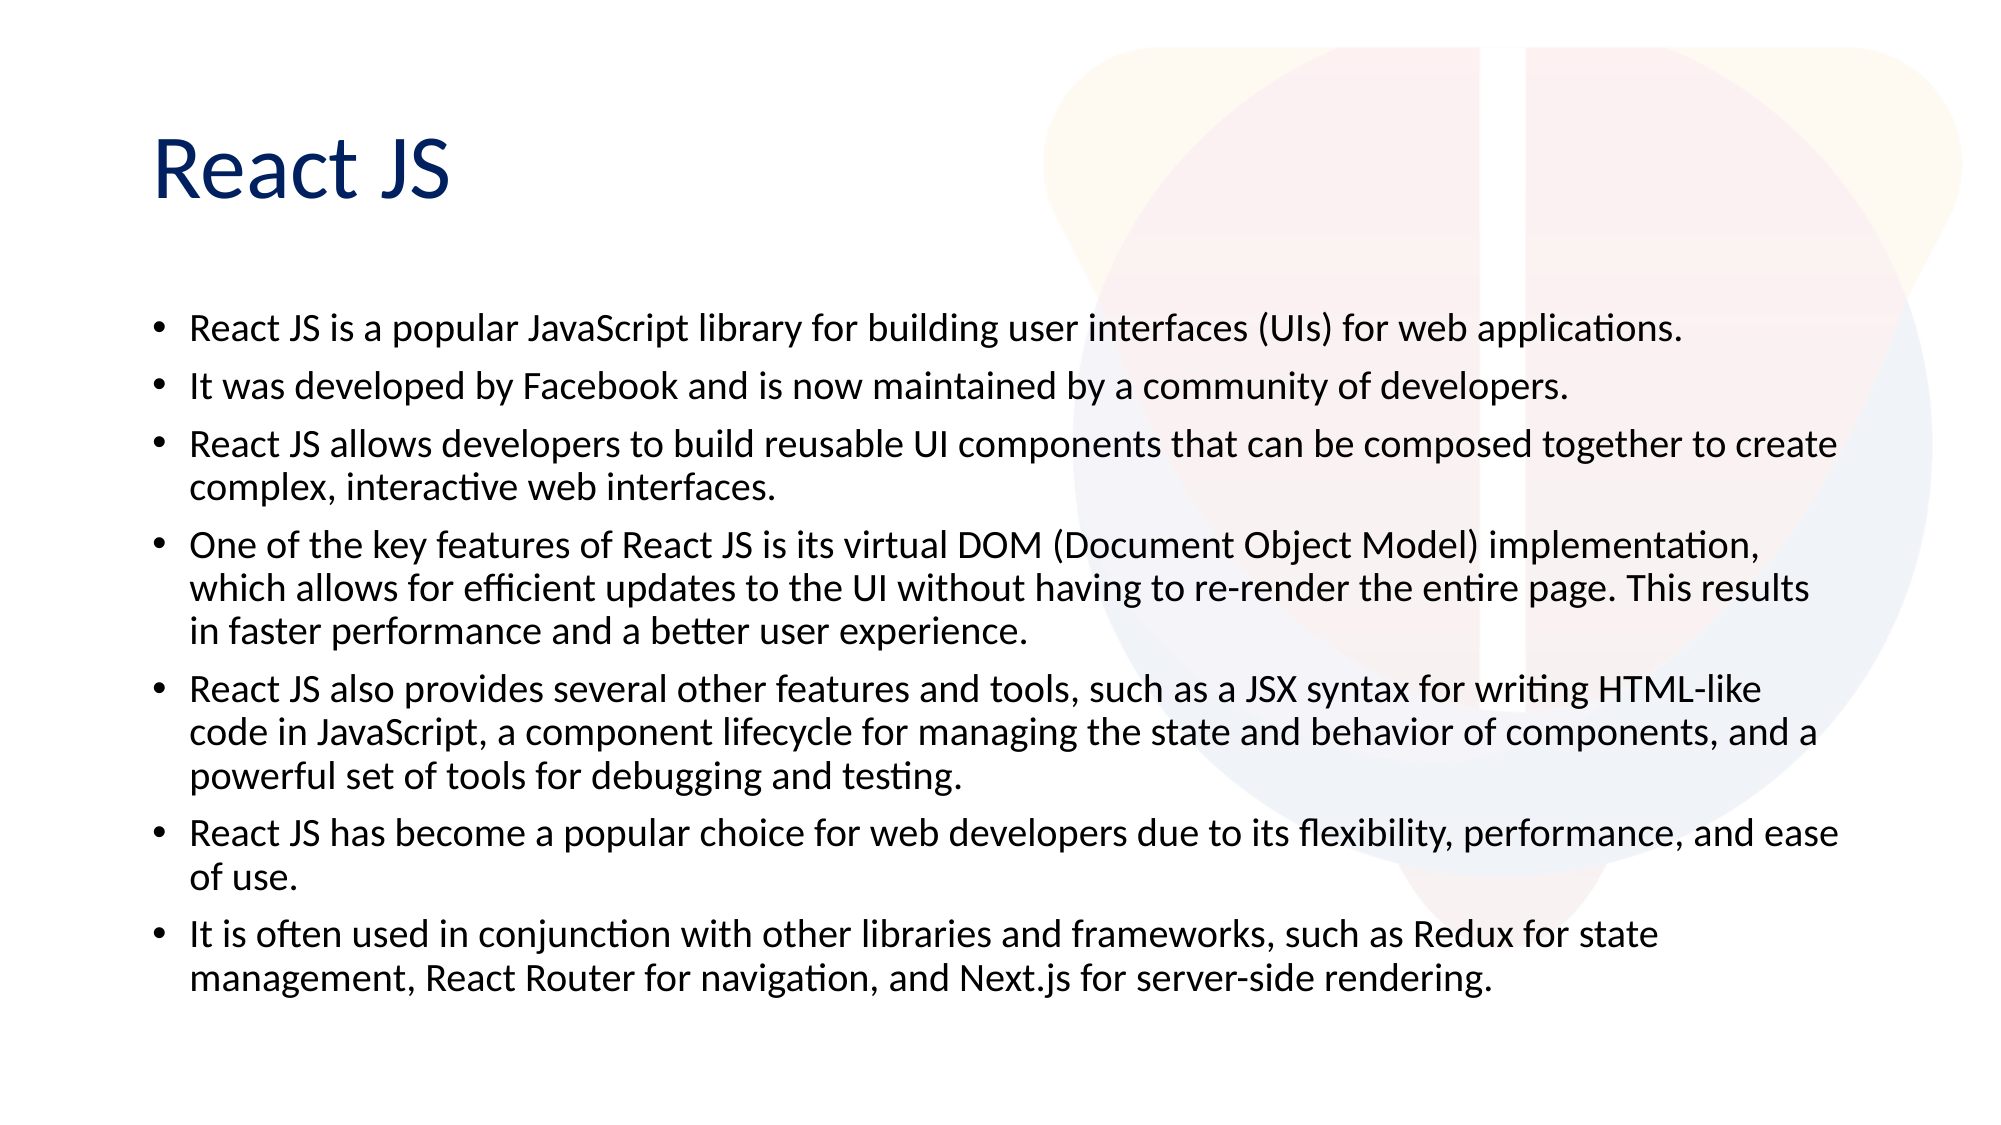

# React JS
React JS is a popular JavaScript library for building user interfaces (UIs) for web applications.
It was developed by Facebook and is now maintained by a community of developers.
React JS allows developers to build reusable UI components that can be composed together to create complex, interactive web interfaces.
One of the key features of React JS is its virtual DOM (Document Object Model) implementation, which allows for efficient updates to the UI without having to re-render the entire page. This results in faster performance and a better user experience.
React JS also provides several other features and tools, such as a JSX syntax for writing HTML-like code in JavaScript, a component lifecycle for managing the state and behavior of components, and a powerful set of tools for debugging and testing.
React JS has become a popular choice for web developers due to its flexibility, performance, and ease of use.
It is often used in conjunction with other libraries and frameworks, such as Redux for state management, React Router for navigation, and Next.js for server-side rendering.